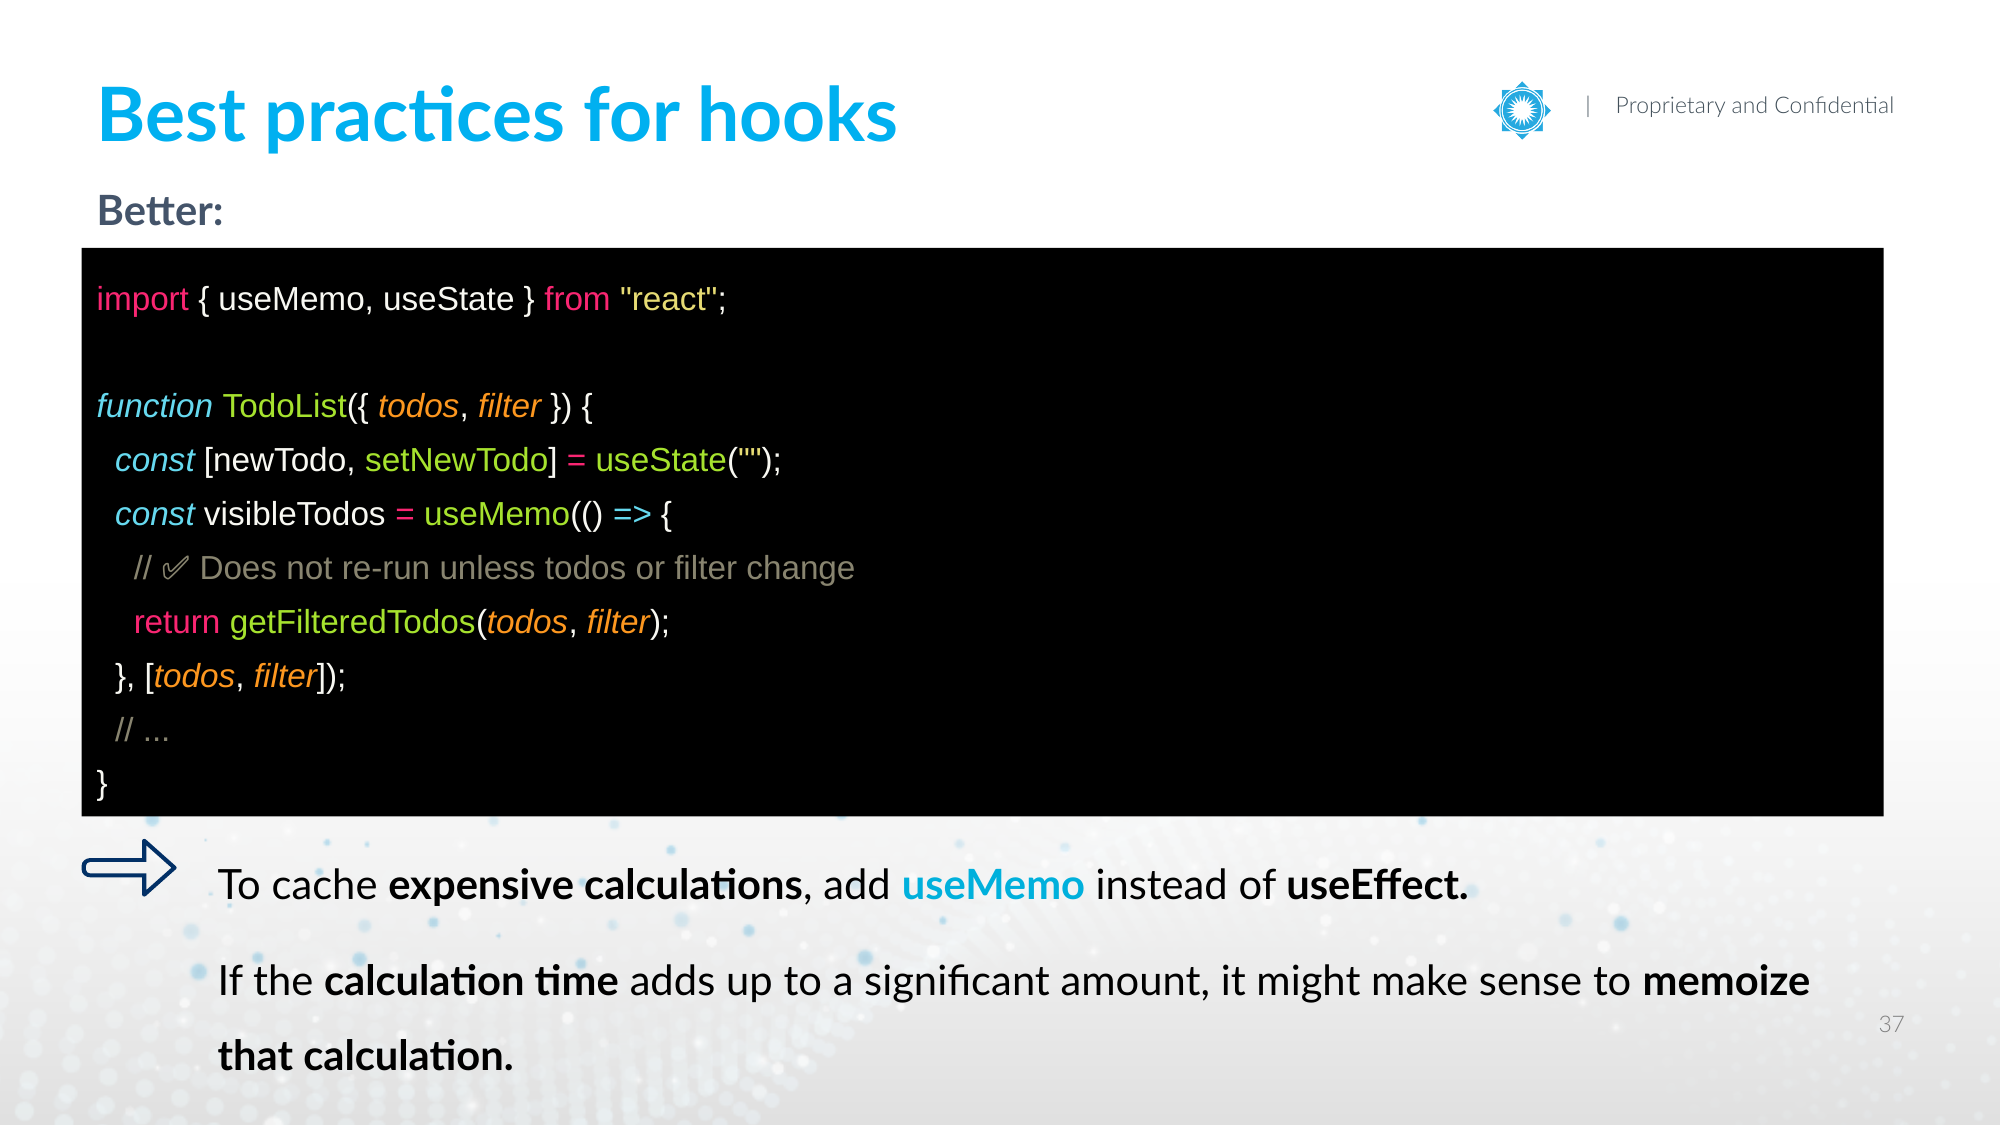

# Best practices for hooks
Better:
import { useMemo, useState } from "react";

function TodoList({ todos, filter }) {
  const [newTodo, setNewTodo] = useState("");
  const visibleTodos = useMemo(() => {
    // ✅ Does not re-run unless todos or filter change
    return getFilteredTodos(todos, filter);
  }, [todos, filter]);
  // ...
}
To cache expensive calculations, add useMemo instead of useEffect.
If the calculation time adds up to a significant amount, it might make sense to memoize that calculation.